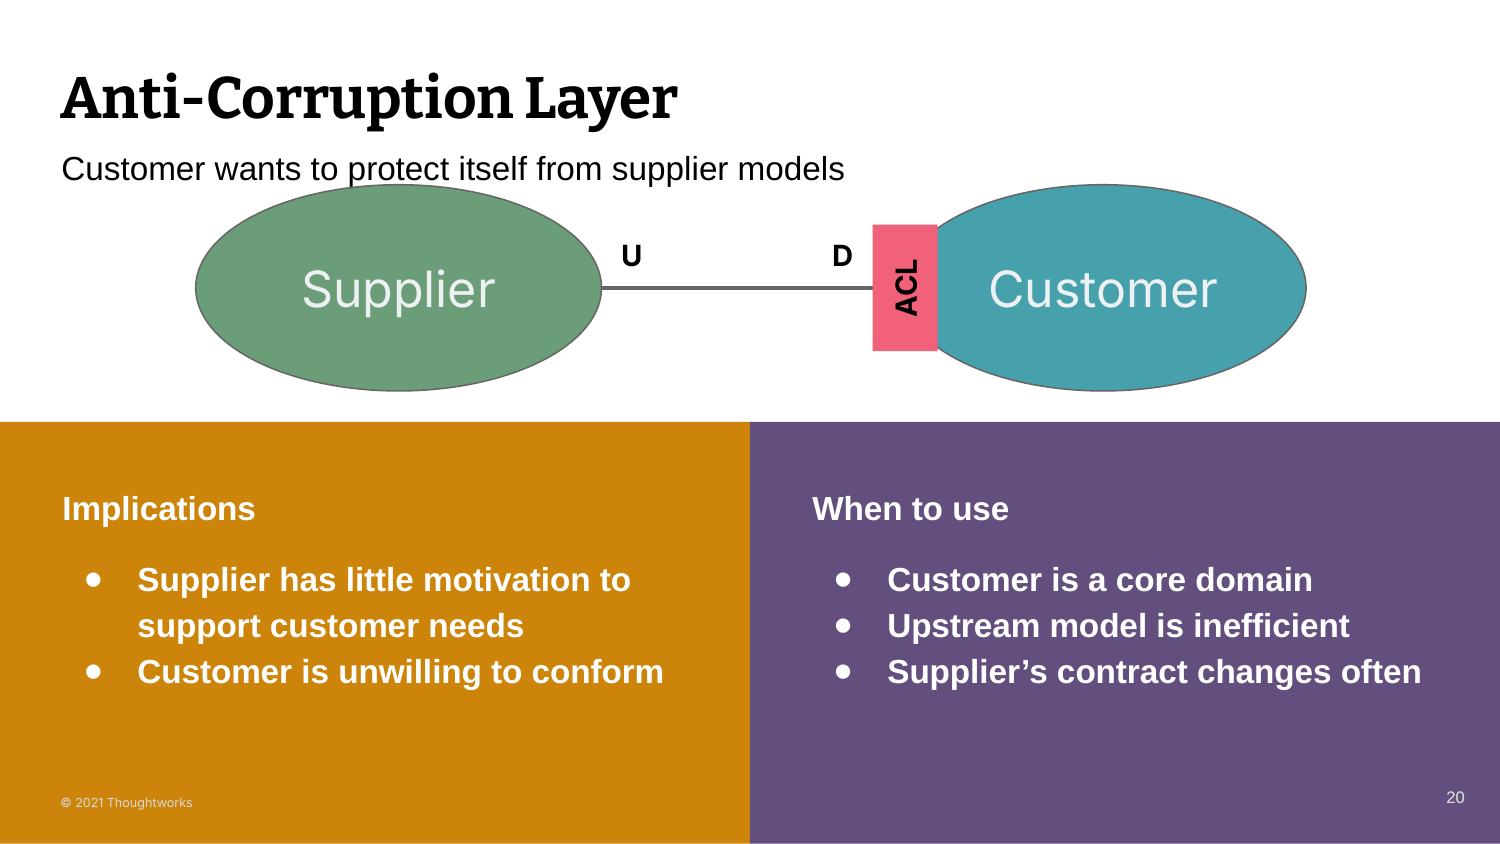

# Anti-Corruption Layer
Customer wants to protect itself from supplier models
Supplier
Customer
U
D
ACL

Implications
Supplier has little motivation to support customer needs
Customer is unwilling to conform
When to use
Customer is a core domain
Upstream model is inefficient
Supplier’s contract changes often

20
20
© 2021 Thoughtworks